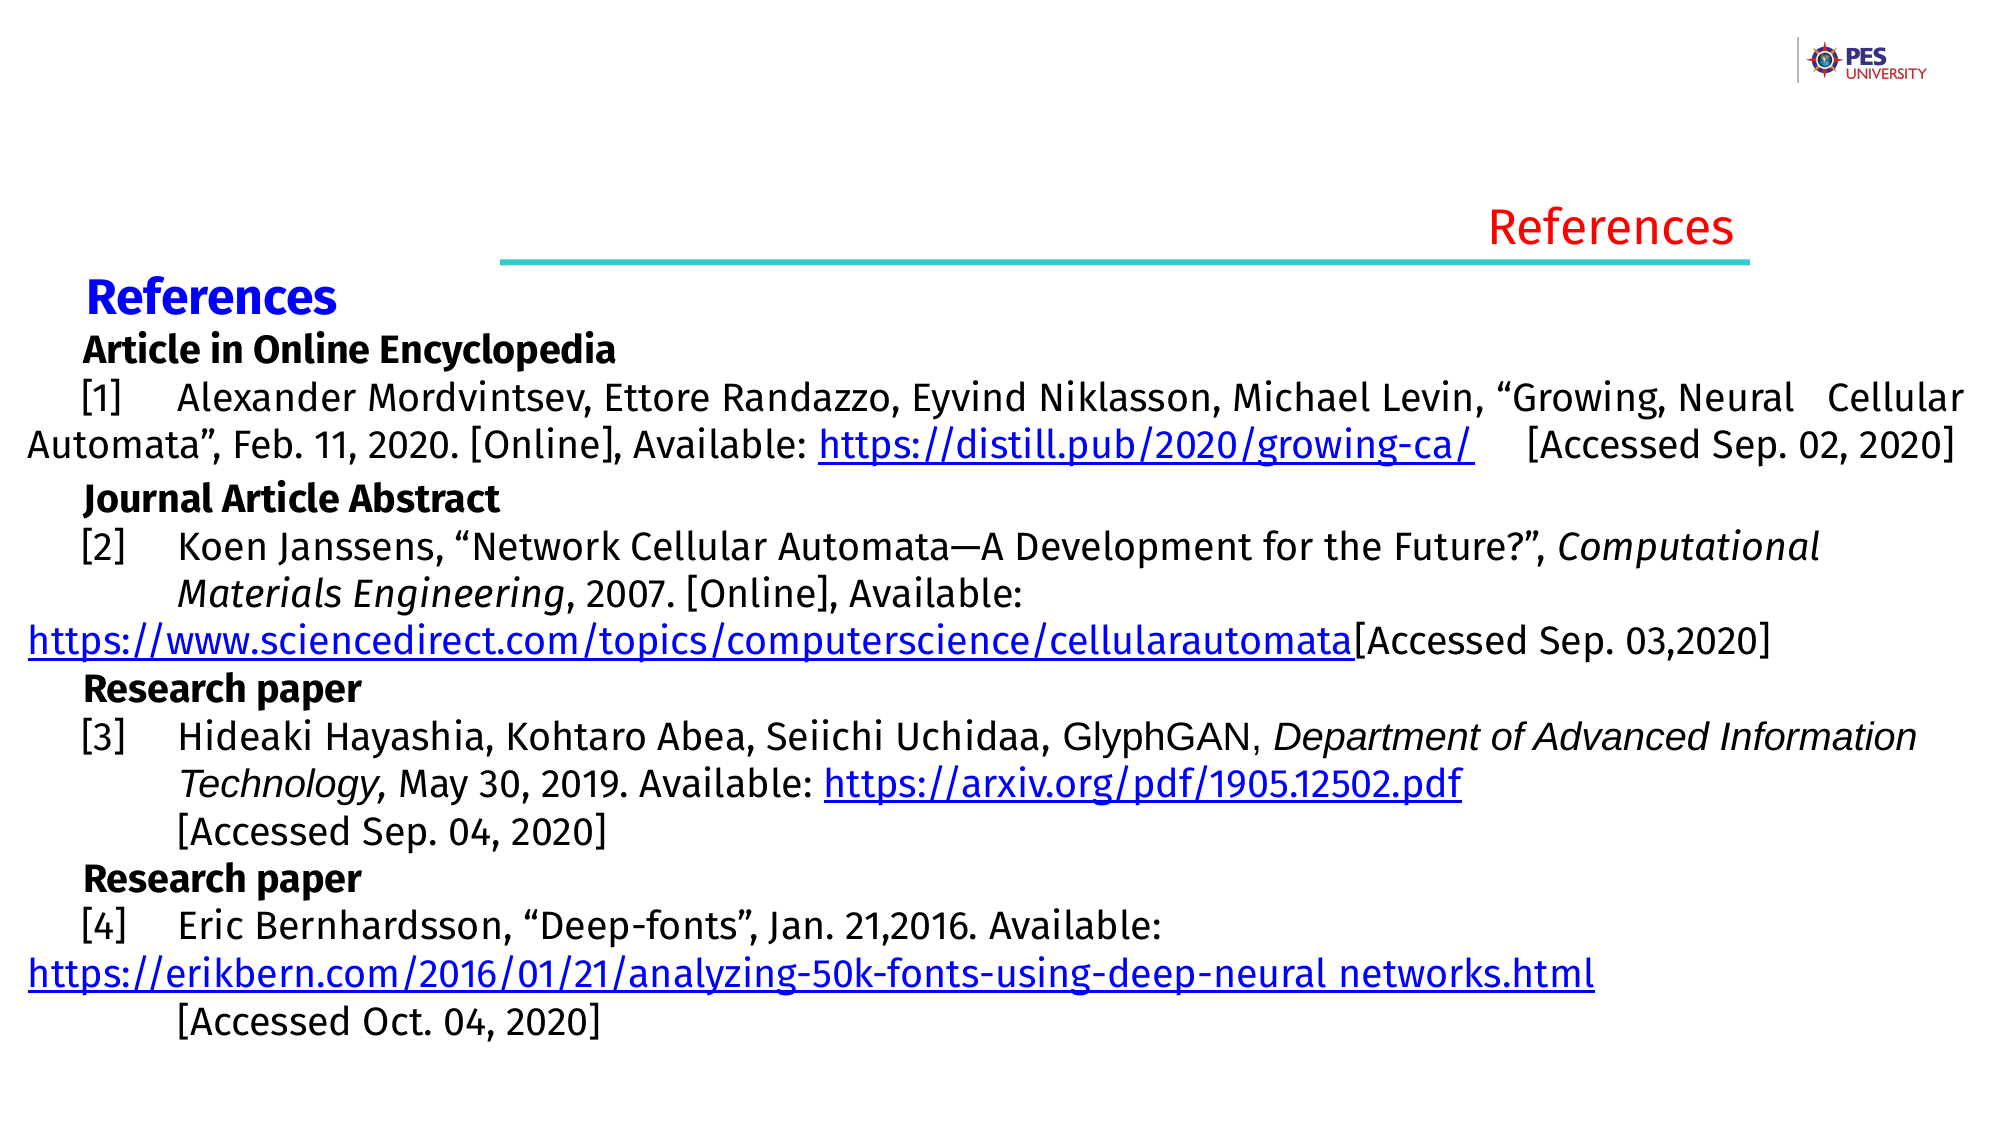

References
References
Article in Online Encyclopedia
[1] 	Alexander Mordvintsev, Ettore Randazzo, Eyvind Niklasson, Michael Levin, “Growing, Neural 	Cellular Automata”, Feb. 11, 2020. [Online], Available: https://distill.pub/2020/growing-ca/ 	[Accessed Sep. 02, 2020]
Journal Article Abstract
[2] 	Koen Janssens, “Network Cellular Automata—A Development for the Future?”, Computational 	Materials Engineering, 2007. [Online], Available: 	https://www.sciencedirect.com/topics/computerscience/cellularautomata[Accessed Sep. 03,2020]
Research paper
[3] 	Hideaki Hayashia, Kohtaro Abea, Seiichi Uchidaa, GlyphGAN, Department of Advanced Information 	Technology, May 30, 2019. Available: https://arxiv.org/pdf/1905.12502.pdf
	[Accessed Sep. 04, 2020]
Research paper
[4] 	Eric Bernhardsson, “Deep-fonts”, Jan. 21,2016. Available: 	https://erikbern.com/2016/01/21/analyzing-50k-fonts-using-deep-neural networks.html
	[Accessed Oct. 04, 2020]